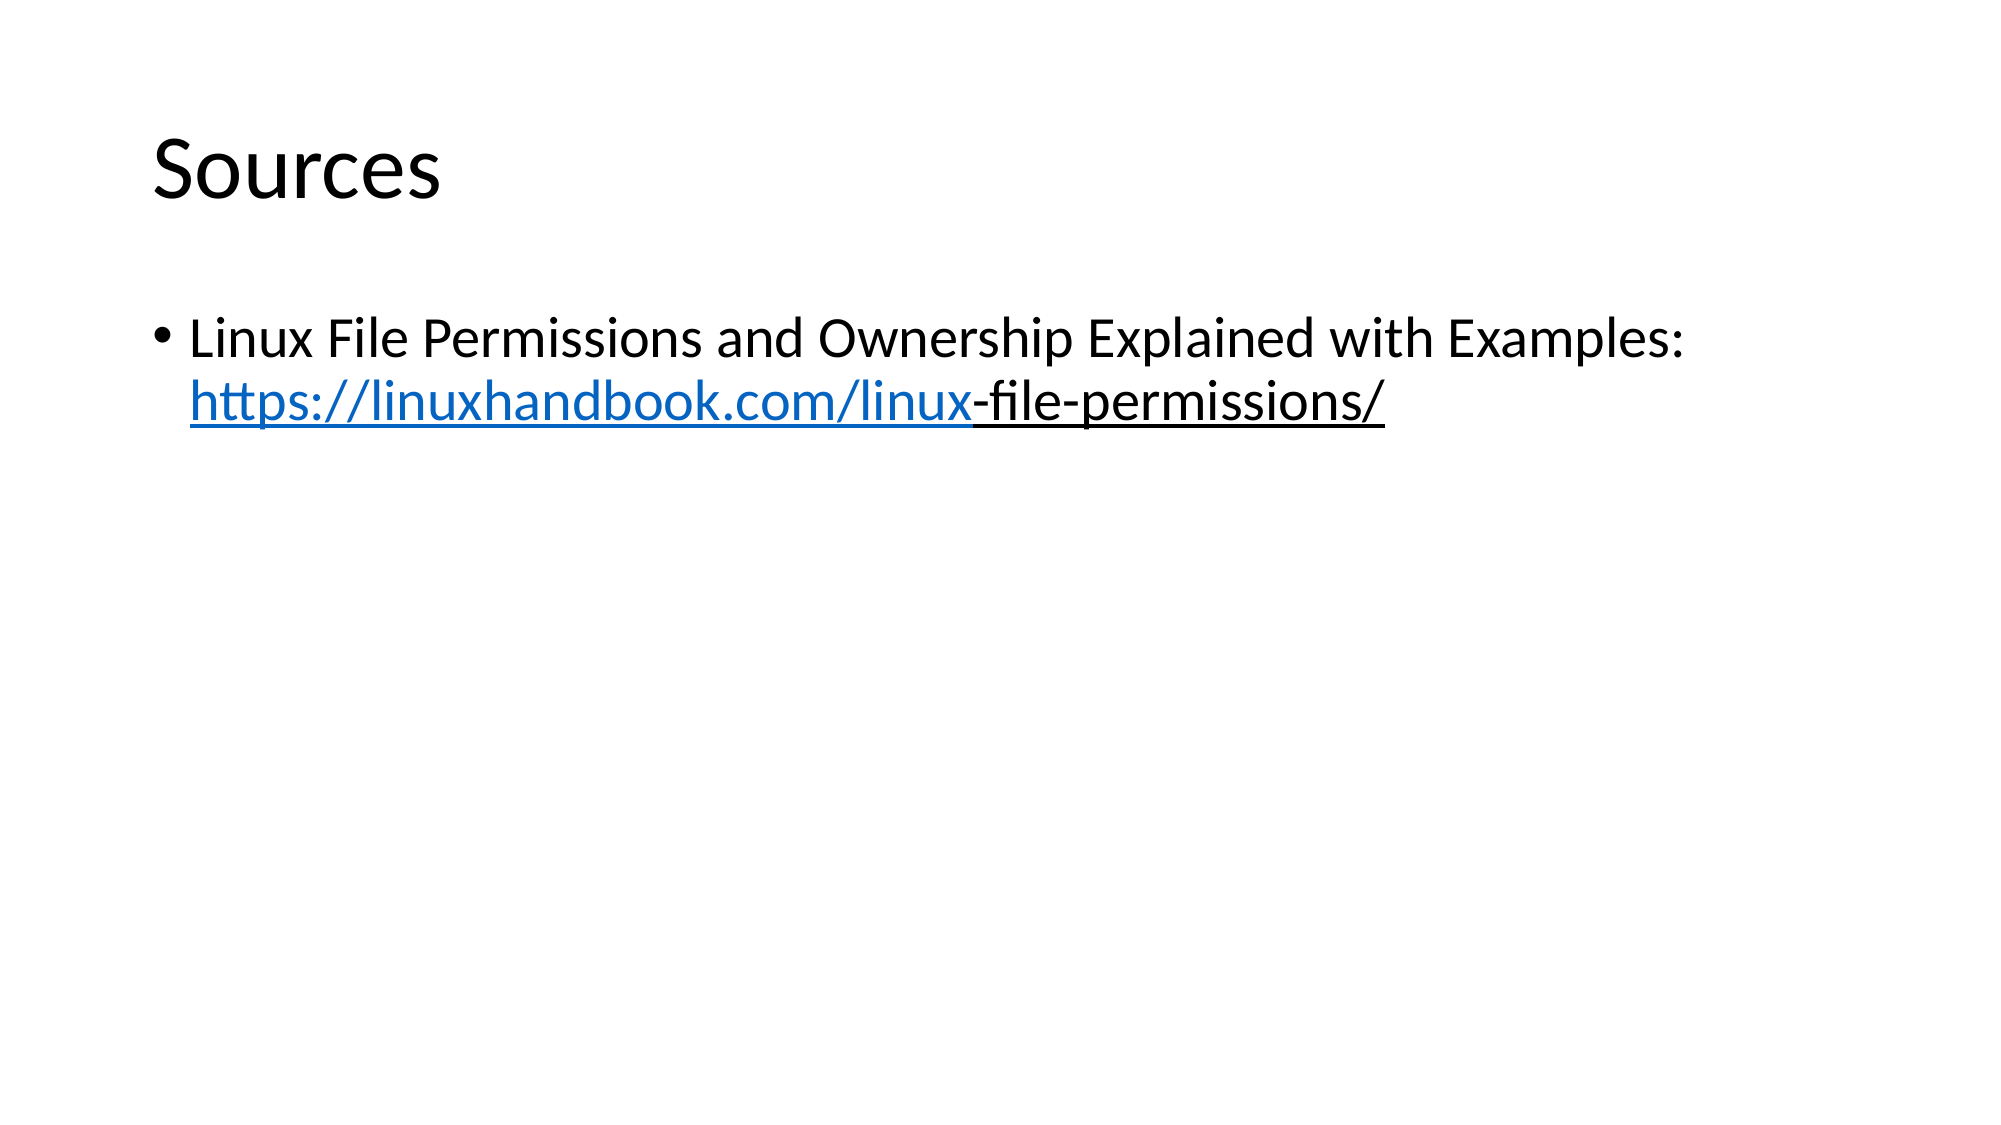

# Sources
Linux File Permissions and Ownership Explained with Examples: https://linuxhandbook.com/linux-file-permissions/